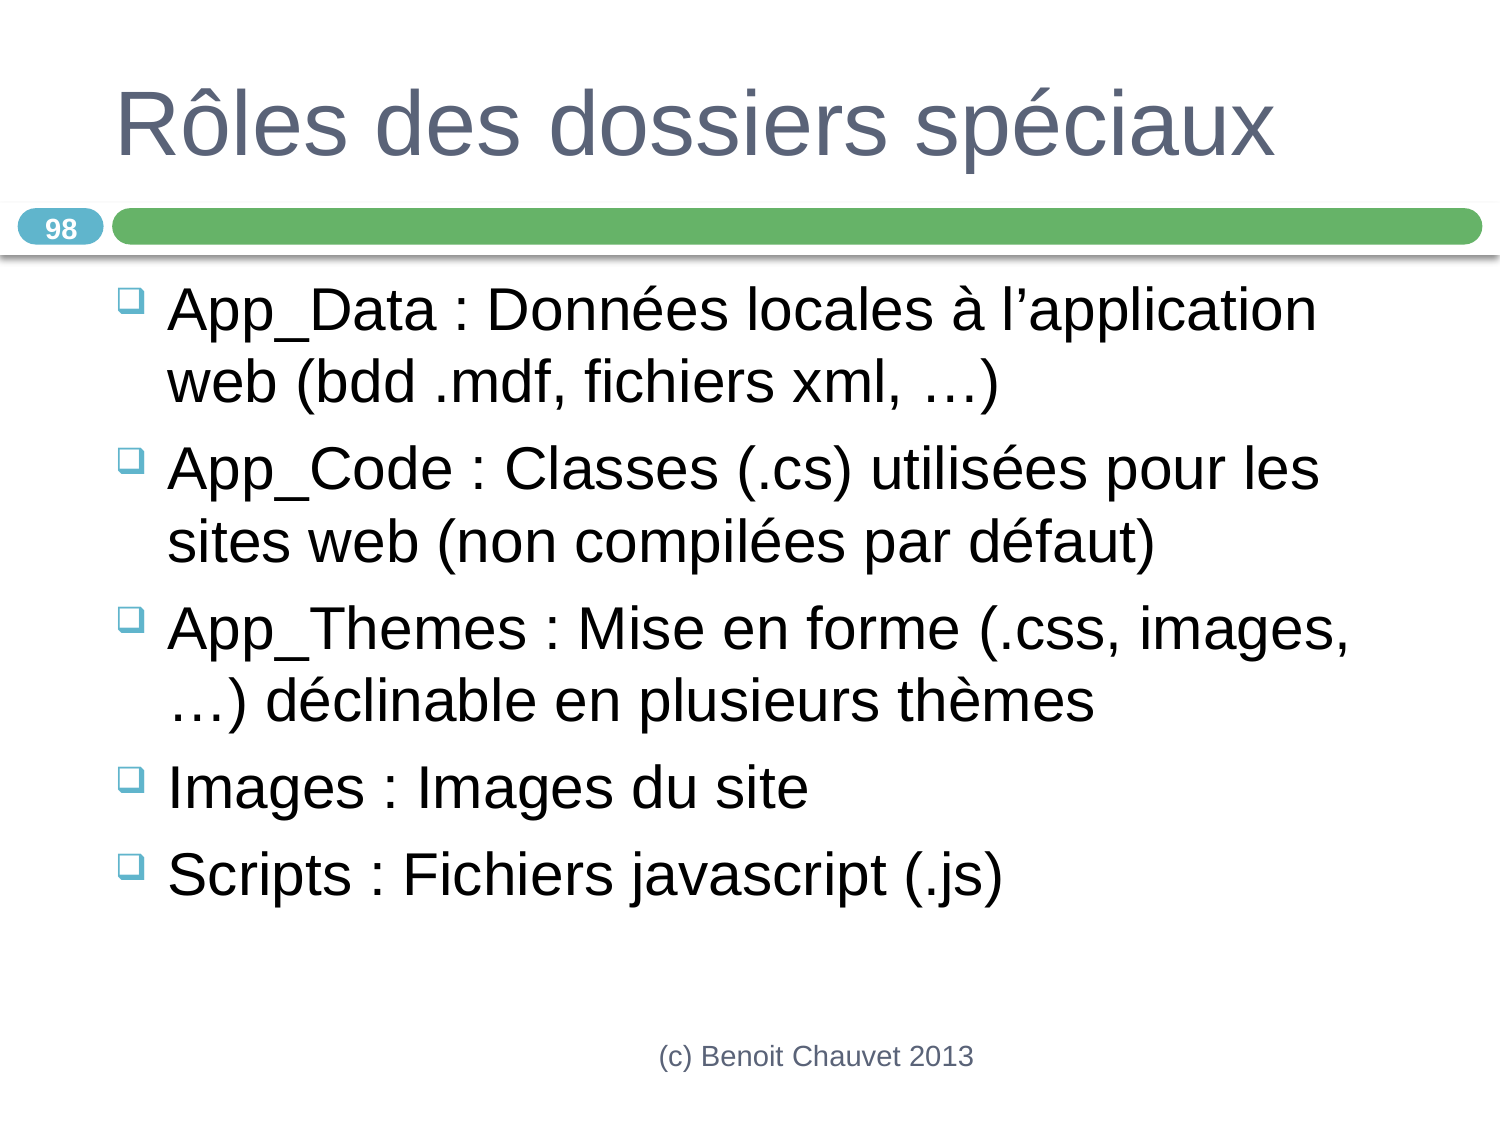

# Rôles des dossiers spéciaux
98
App_Data : Données locales à l’application web (bdd .mdf, fichiers xml, …)
App_Code : Classes (.cs) utilisées pour les sites web (non compilées par défaut)
App_Themes : Mise en forme (.css, images, …) déclinable en plusieurs thèmes
Images : Images du site
Scripts : Fichiers javascript (.js)
(c) Benoit Chauvet 2013